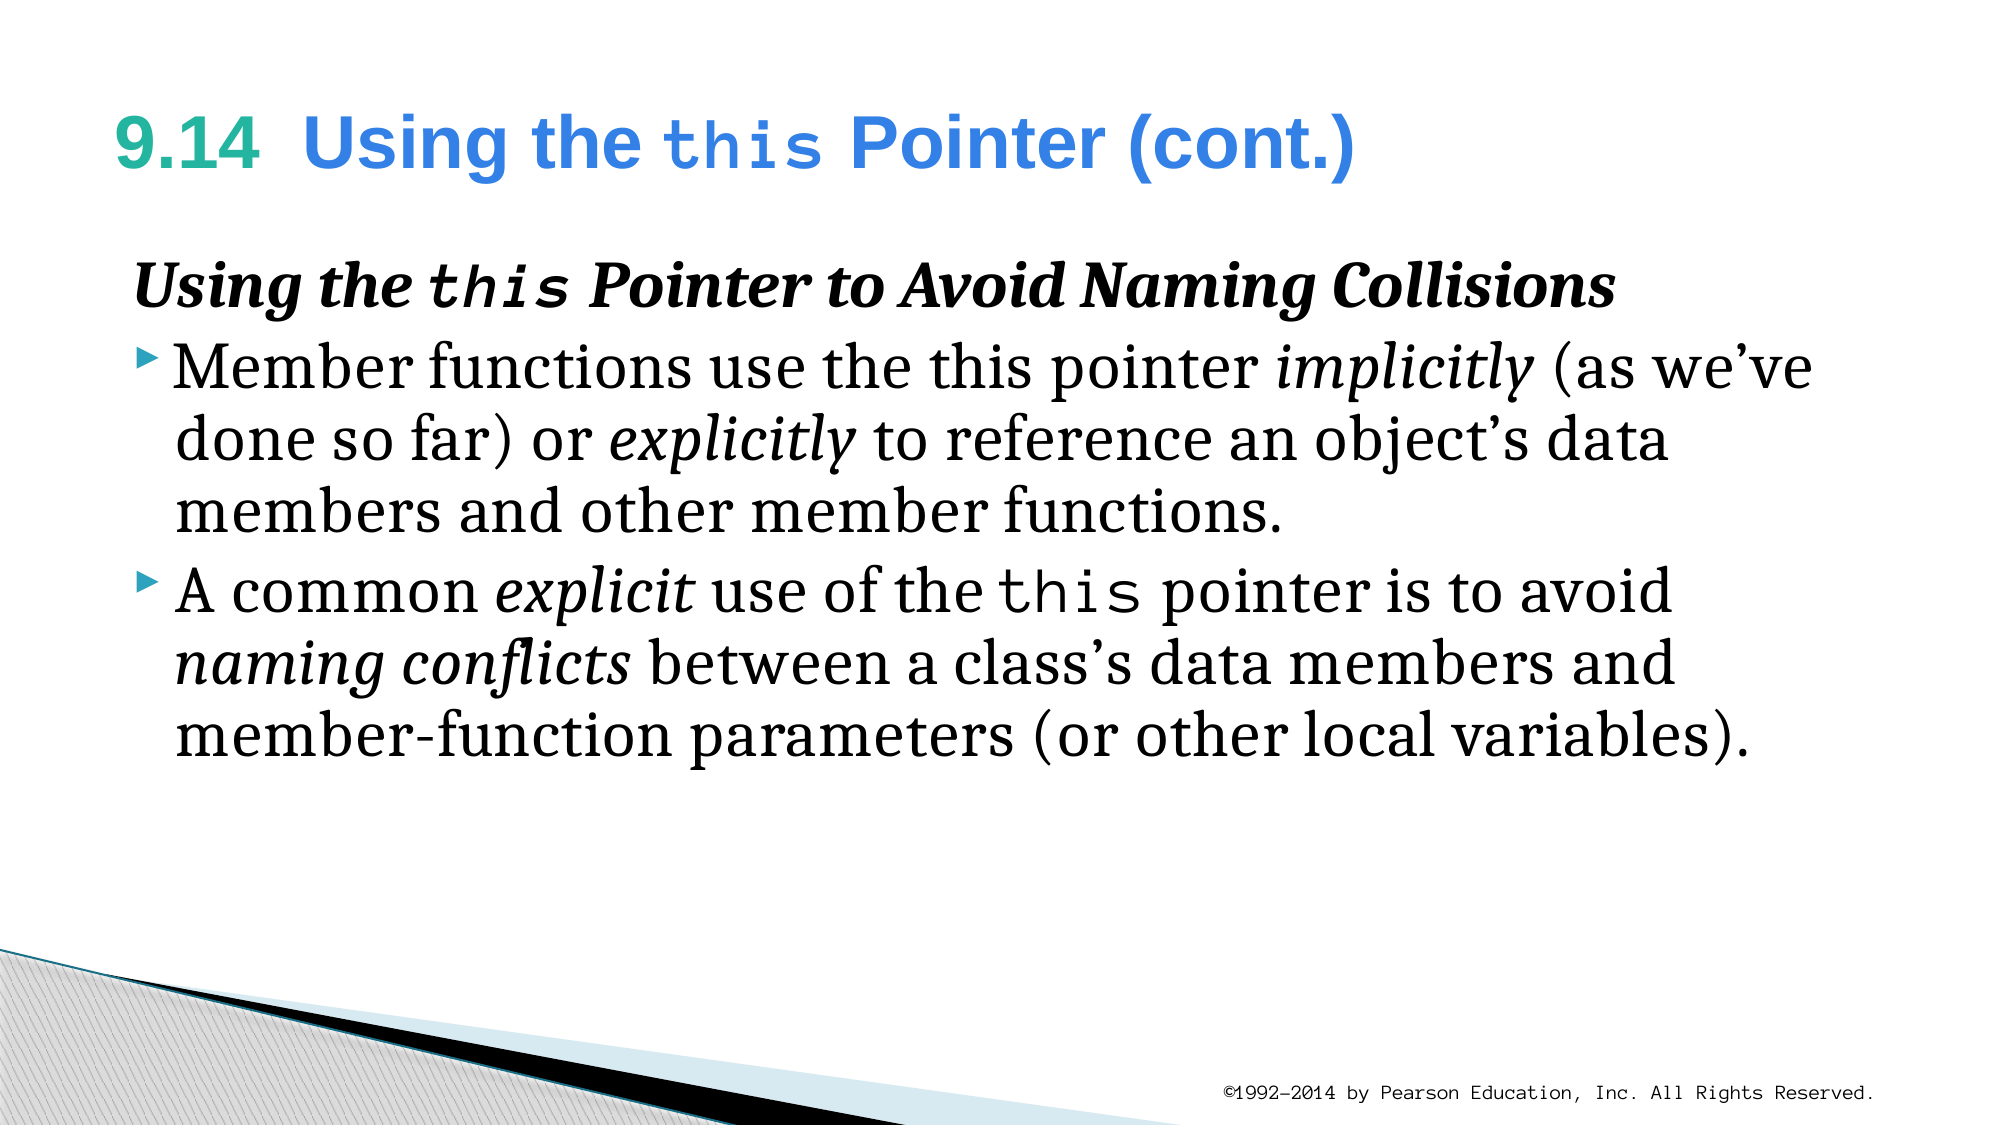

# 9.14  Using the this Pointer (cont.)
Using the this Pointer to Avoid Naming Collisions
Member functions use the this pointer implicitly (as we’ve done so far) or explicitly to reference an object’s data members and other member functions.
A common explicit use of the this pointer is to avoid naming conflicts between a class’s data members and member-function parameters (or other local variables).
©1992-2014 by Pearson Education, Inc. All Rights Reserved.